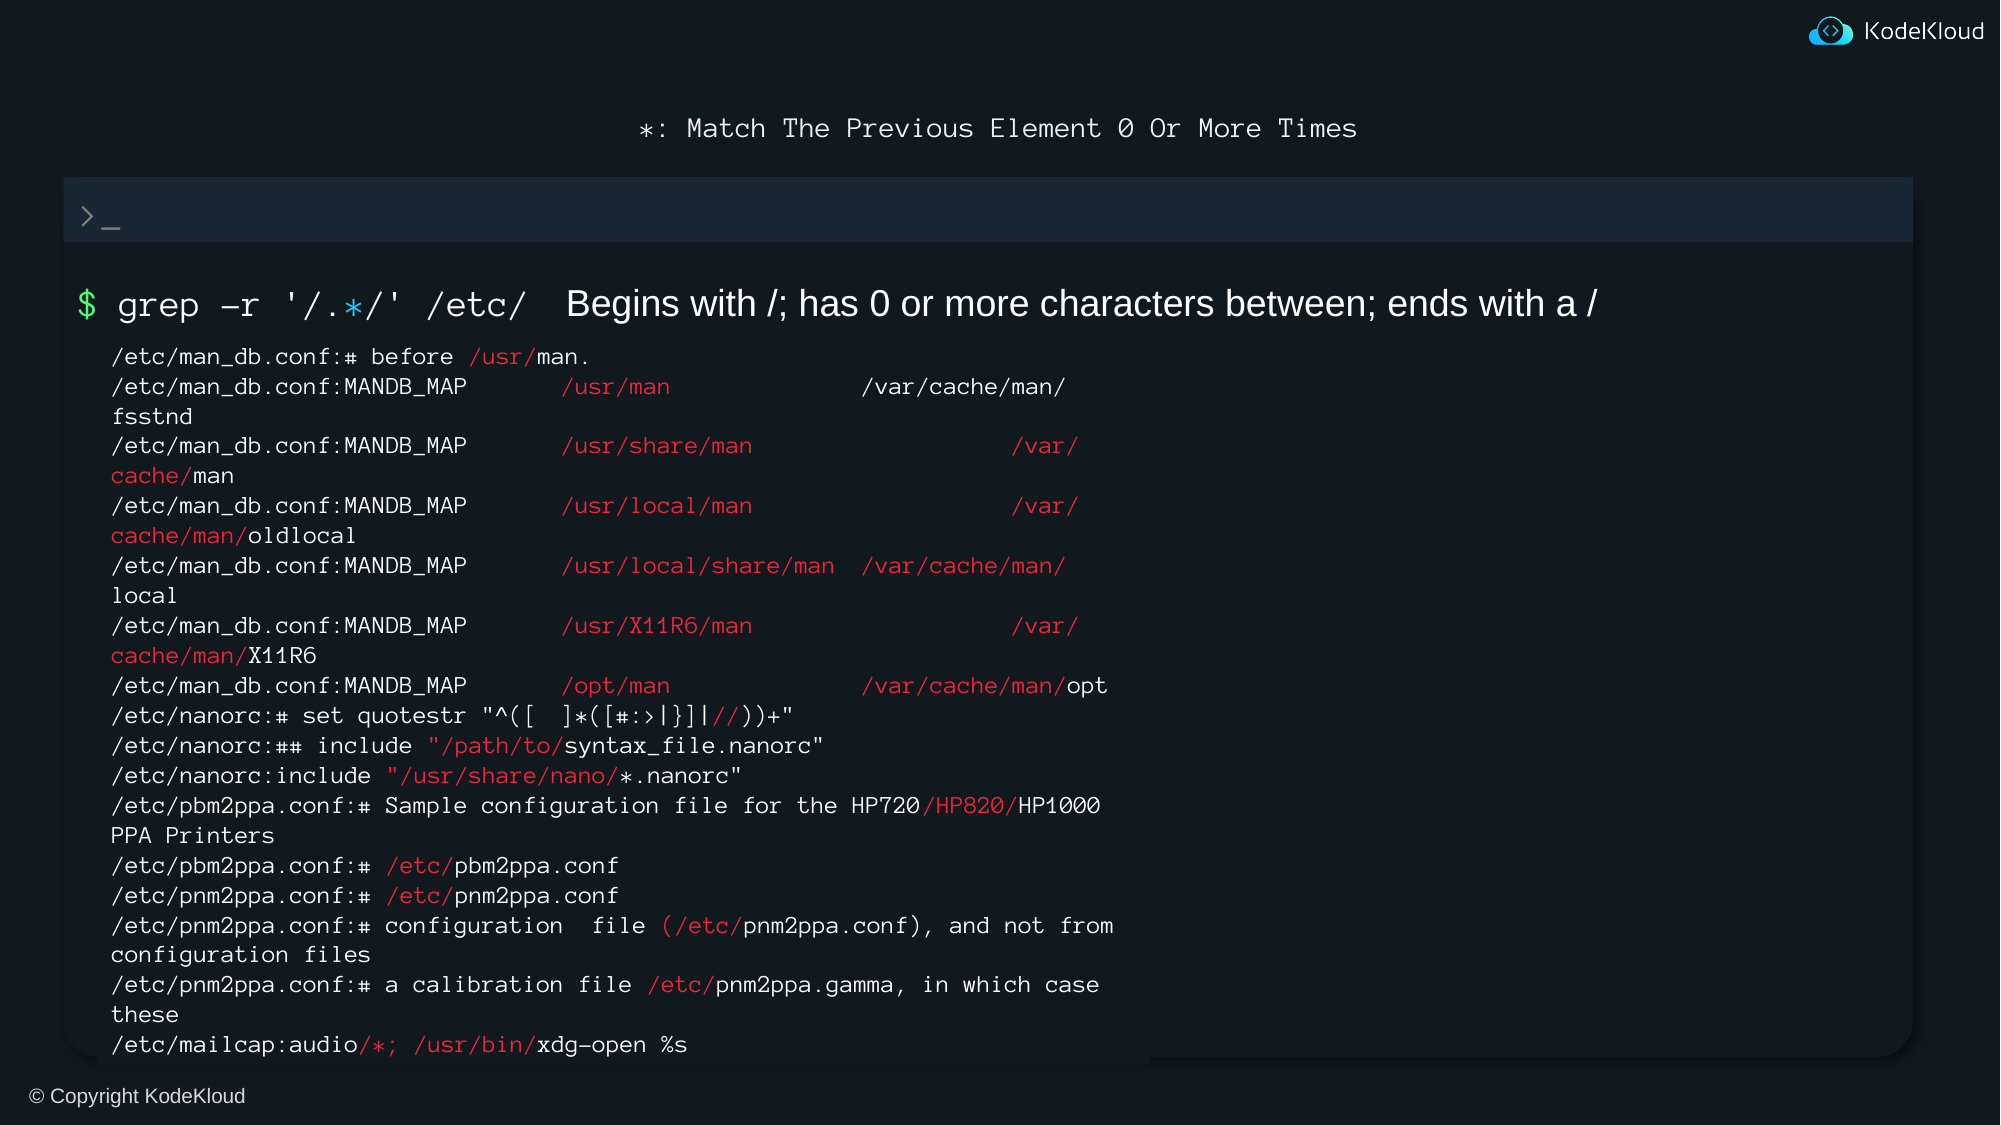

# *: Match The Previous Element 0 Or More Times
 Begins with /; has 0 or more characters between; ends with a /
$ grep -r '/.*/' /etc/
/etc/man_db.conf:# before /usr/man.
/etc/man_db.conf:MANDB_MAP	/usr/man		/var/cache/man/fsstnd
/etc/man_db.conf:MANDB_MAP	/usr/share/man		/var/cache/man
/etc/man_db.conf:MANDB_MAP	/usr/local/man		/var/cache/man/oldlocal
/etc/man_db.conf:MANDB_MAP	/usr/local/share/man	/var/cache/man/local
/etc/man_db.conf:MANDB_MAP	/usr/X11R6/man		/var/cache/man/X11R6
/etc/man_db.conf:MANDB_MAP	/opt/man		/var/cache/man/opt
/etc/nanorc:# set quotestr "^([ 	]*([#:>|}]|//))+"
/etc/nanorc:## include "/path/to/syntax_file.nanorc"
/etc/nanorc:include "/usr/share/nano/*.nanorc"
/etc/pbm2ppa.conf:# Sample configuration file for the HP720/HP820/HP1000 PPA Printers
/etc/pbm2ppa.conf:# /etc/pbm2ppa.conf
/etc/pnm2ppa.conf:# /etc/pnm2ppa.conf
/etc/pnm2ppa.conf:# configuration  file (/etc/pnm2ppa.conf), and not from configuration files
/etc/pnm2ppa.conf:# a calibration file /etc/pnm2ppa.gamma, in which case these
/etc/mailcap:audio/*; /usr/bin/xdg-open %s